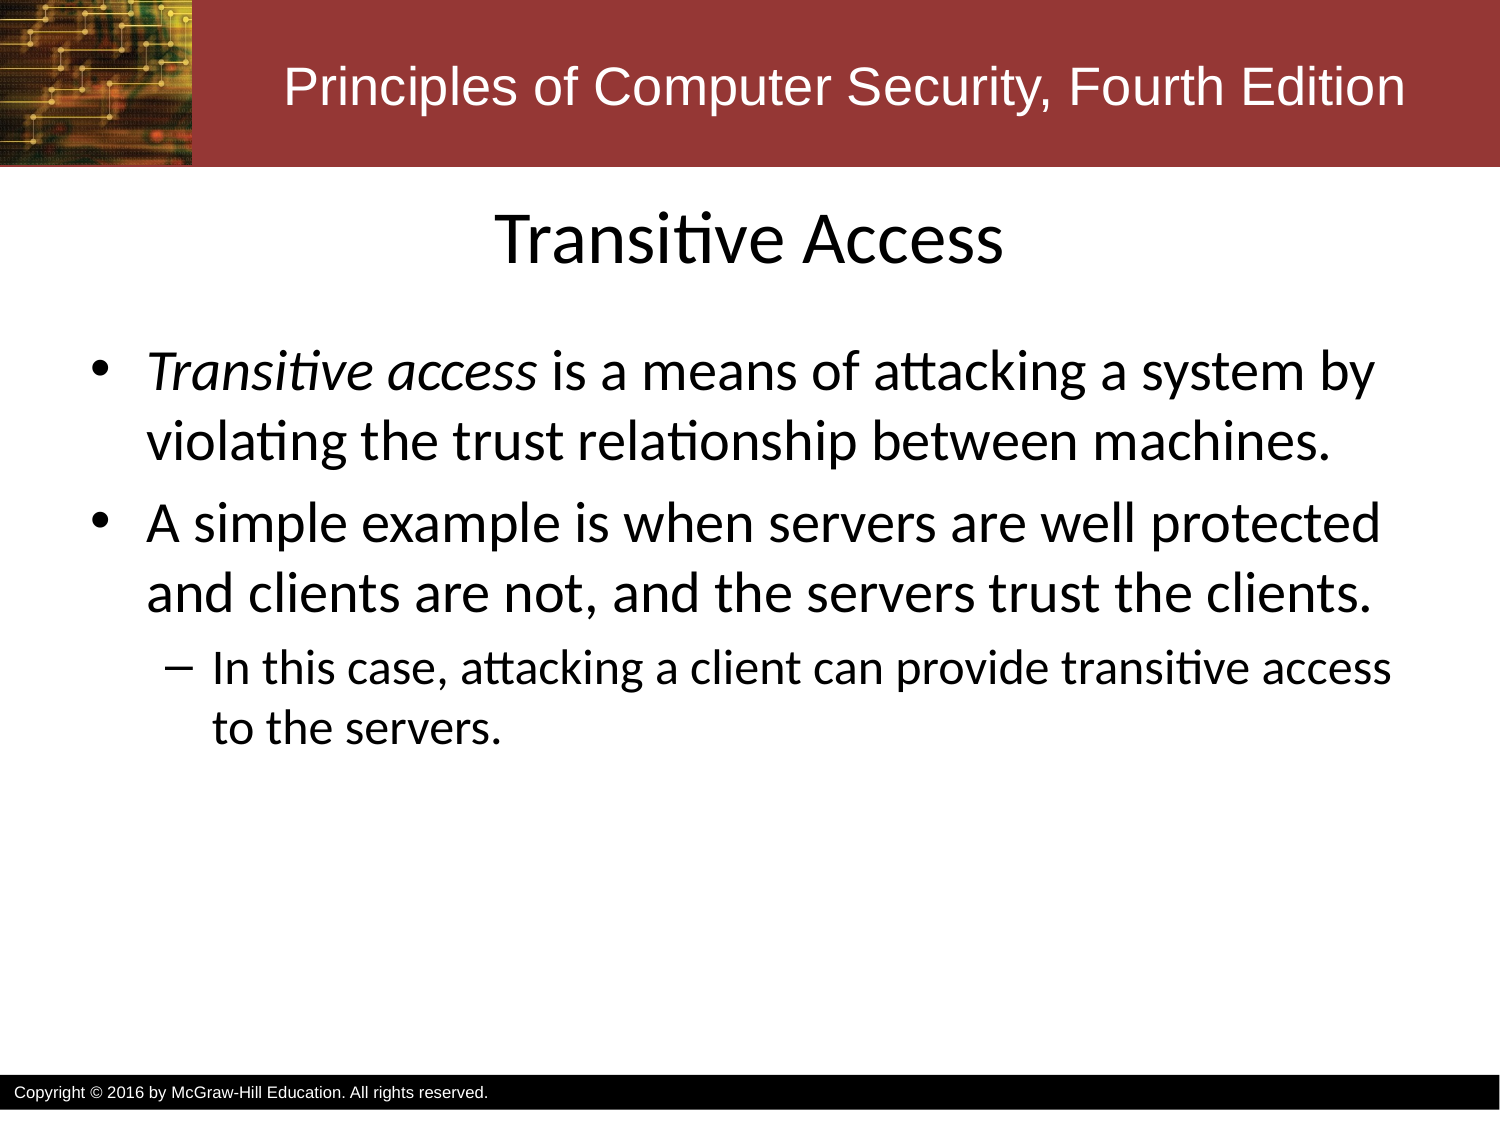

# Transitive Access
Transitive access is a means of attacking a system by violating the trust relationship between machines.
A simple example is when servers are well protected and clients are not, and the servers trust the clients.
In this case, attacking a client can provide transitive access to the servers.